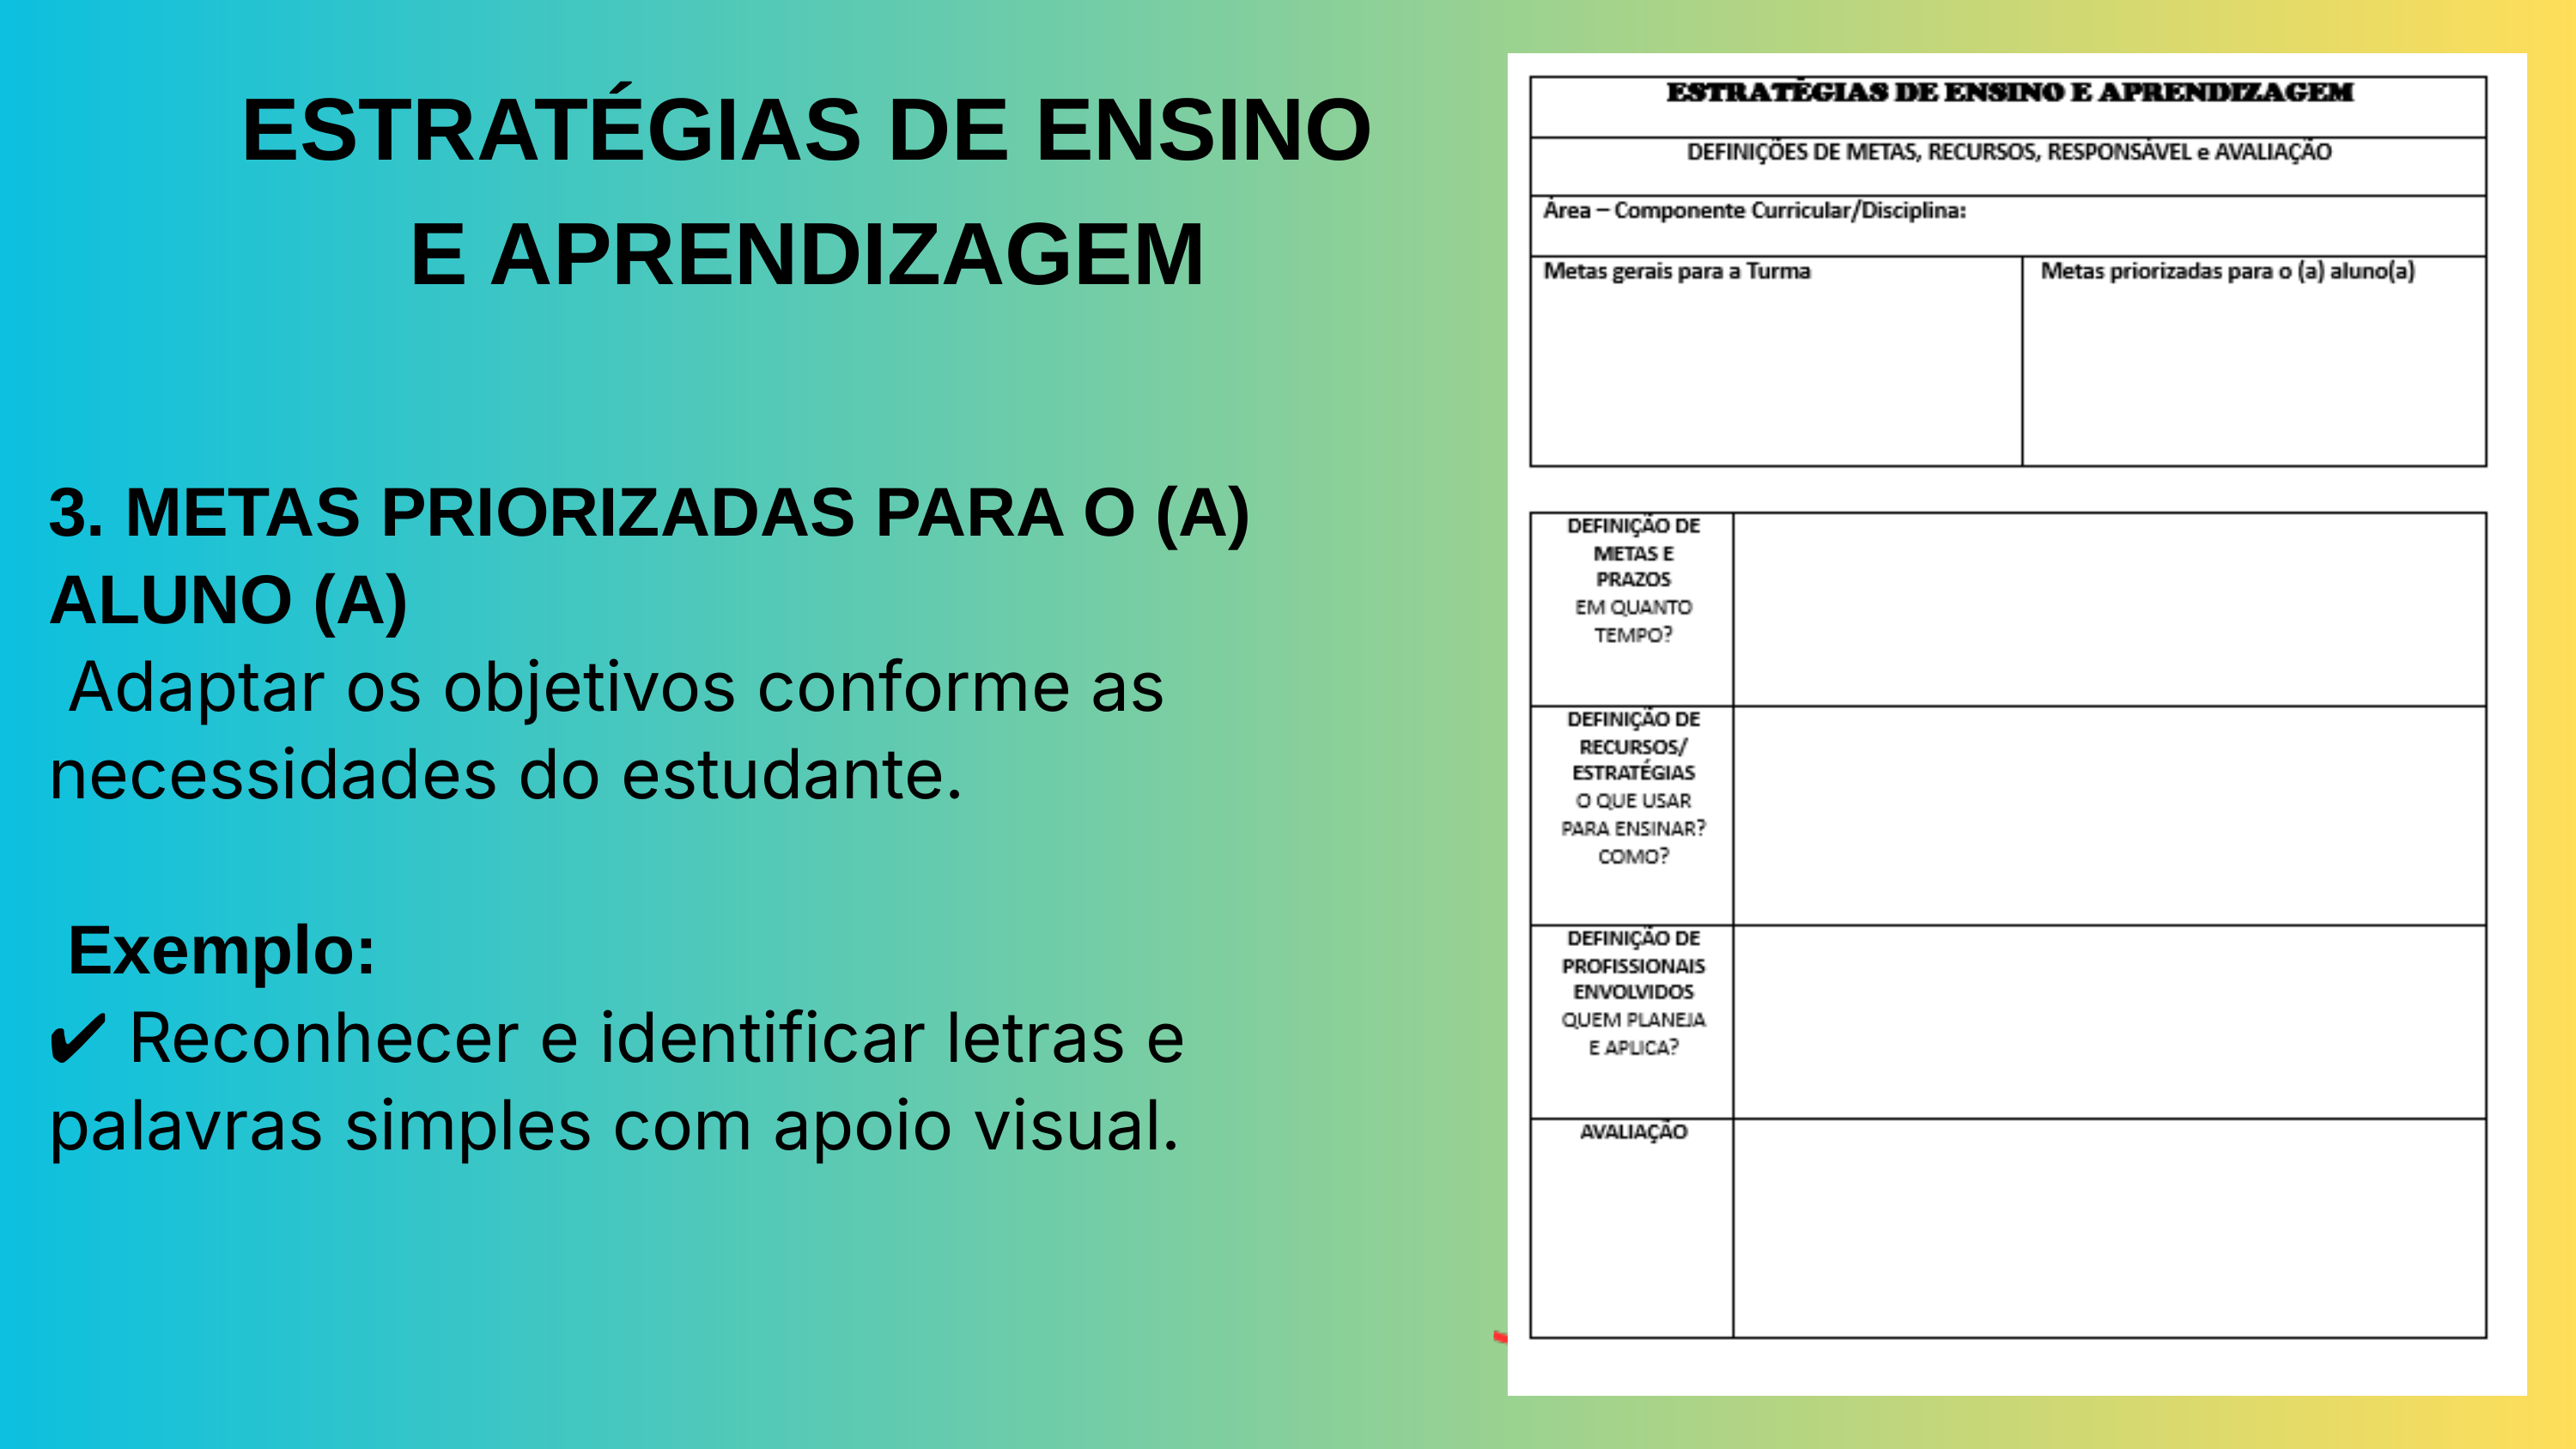

ESTRATÉGIAS DE ENSINO E APRENDIZAGEM

3. METAS PRIORIZADAS PARA O (A) ALUNO (A)
 Adaptar os objetivos conforme as necessidades do estudante.

 Exemplo:
✔ Reconhecer e identificar letras e palavras simples com apoio visual.